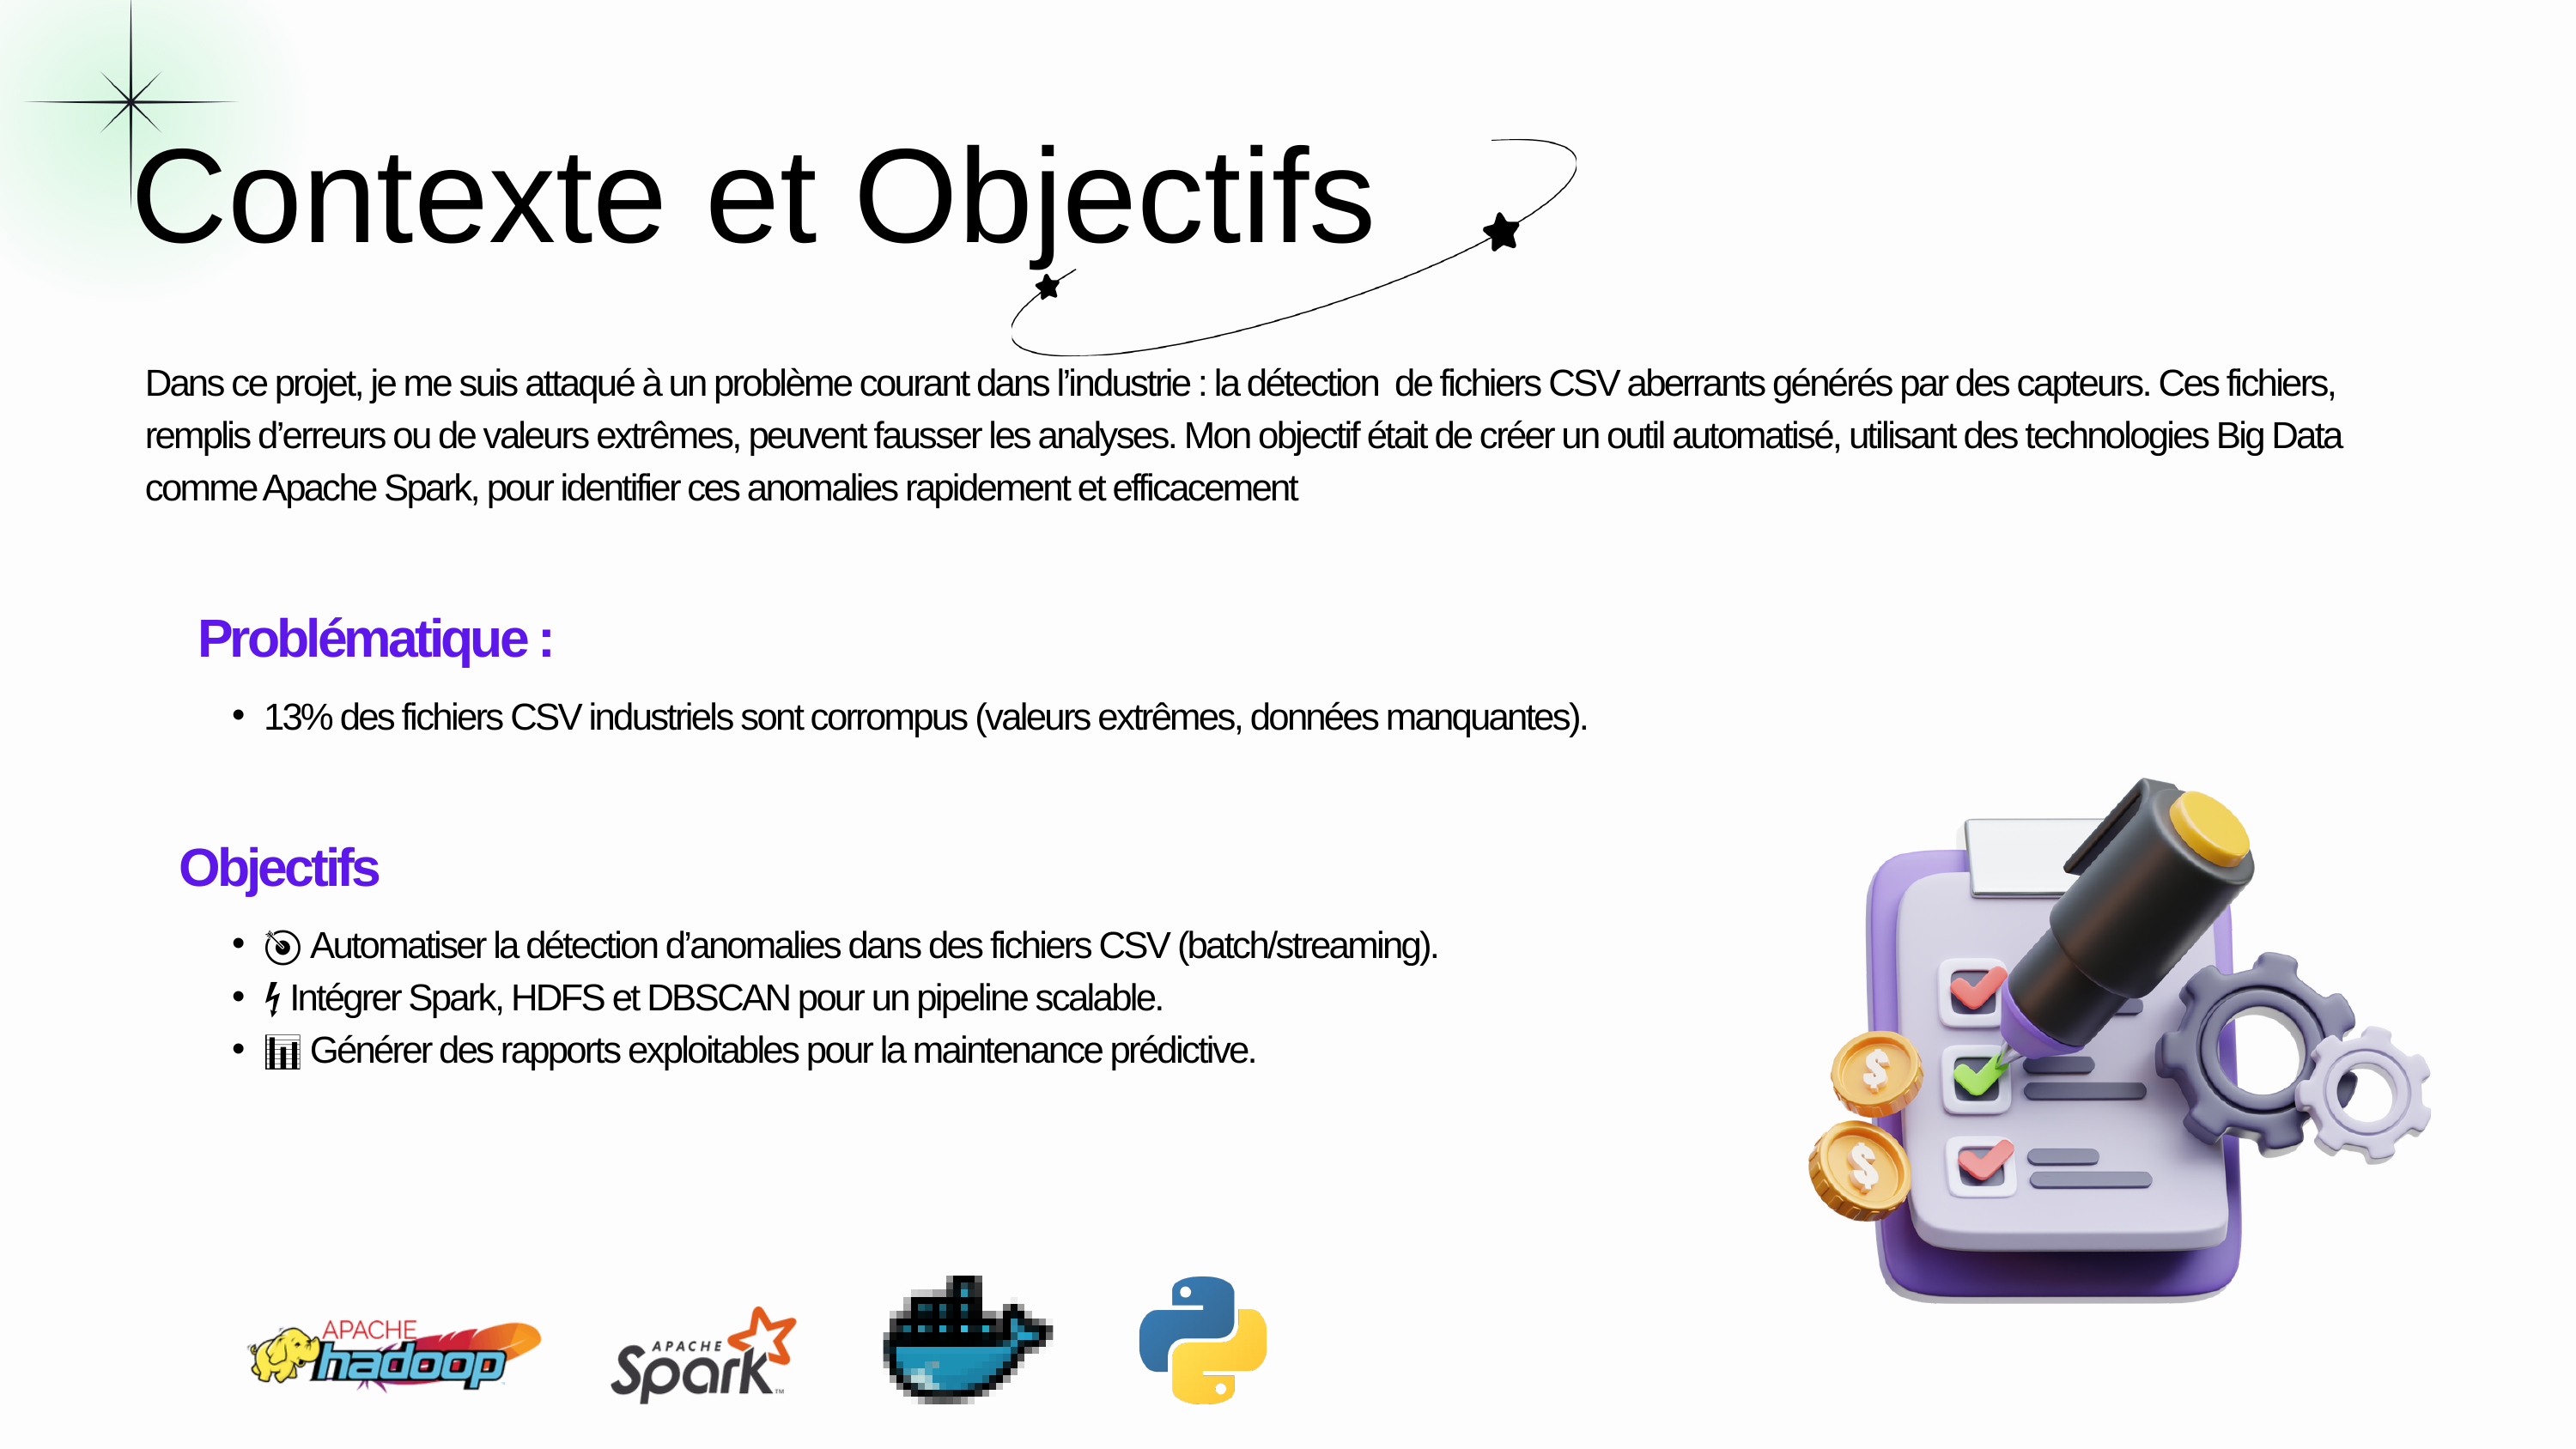

Contexte et Objectifs

Dans ce projet, je me suis attaqué à un problème courant dans l’industrie : la détection  de fichiers CSV aberrants générés par des capteurs. Ces fichiers, remplis d’erreurs ou de valeurs extrêmes, peuvent fausser les analyses. Mon objectif était de créer un outil automatisé, utilisant des technologies Big Data comme Apache Spark, pour identifier ces anomalies rapidement et efficacement
Problématique :
13% des fichiers CSV industriels sont corrompus (valeurs extrêmes, données manquantes).

Objectifs
🎯 Automatiser la détection d’anomalies dans des fichiers CSV (batch/streaming).
⚡ Intégrer Spark, HDFS et DBSCAN pour un pipeline scalable.
📊 Générer des rapports exploitables pour la maintenance prédictive.